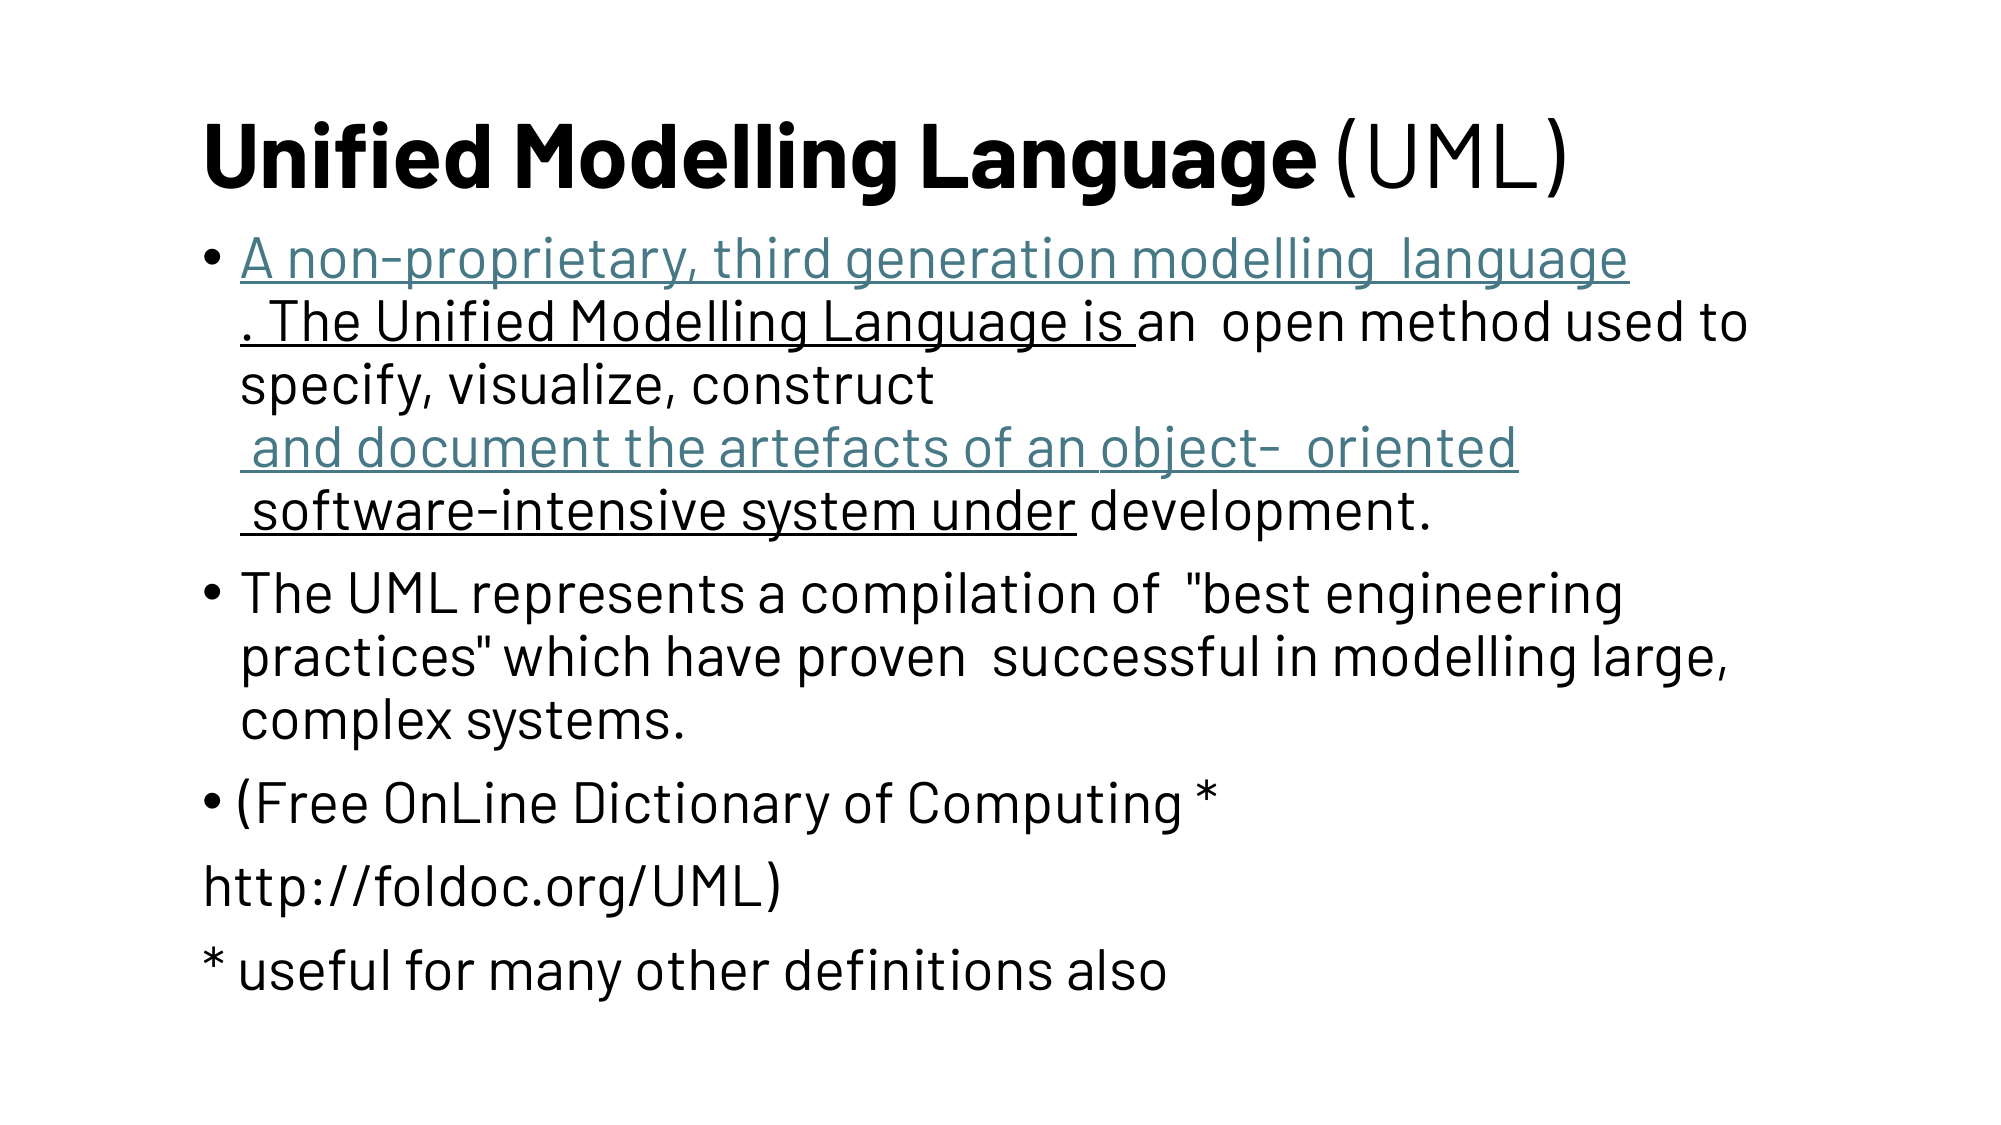

# Unified Modelling Language (UML)
A non-proprietary, third generation modelling  language. The Unified Modelling Language is an  open method used to specify, visualize, construct  and document the artefacts of an object-  oriented software-intensive system under development.
The UML represents a compilation of  "best engineering practices" which have proven  successful in modelling large, complex systems.
(Free OnLine Dictionary of Computing *
http://foldoc.org/UML)
* useful for many other definitions also